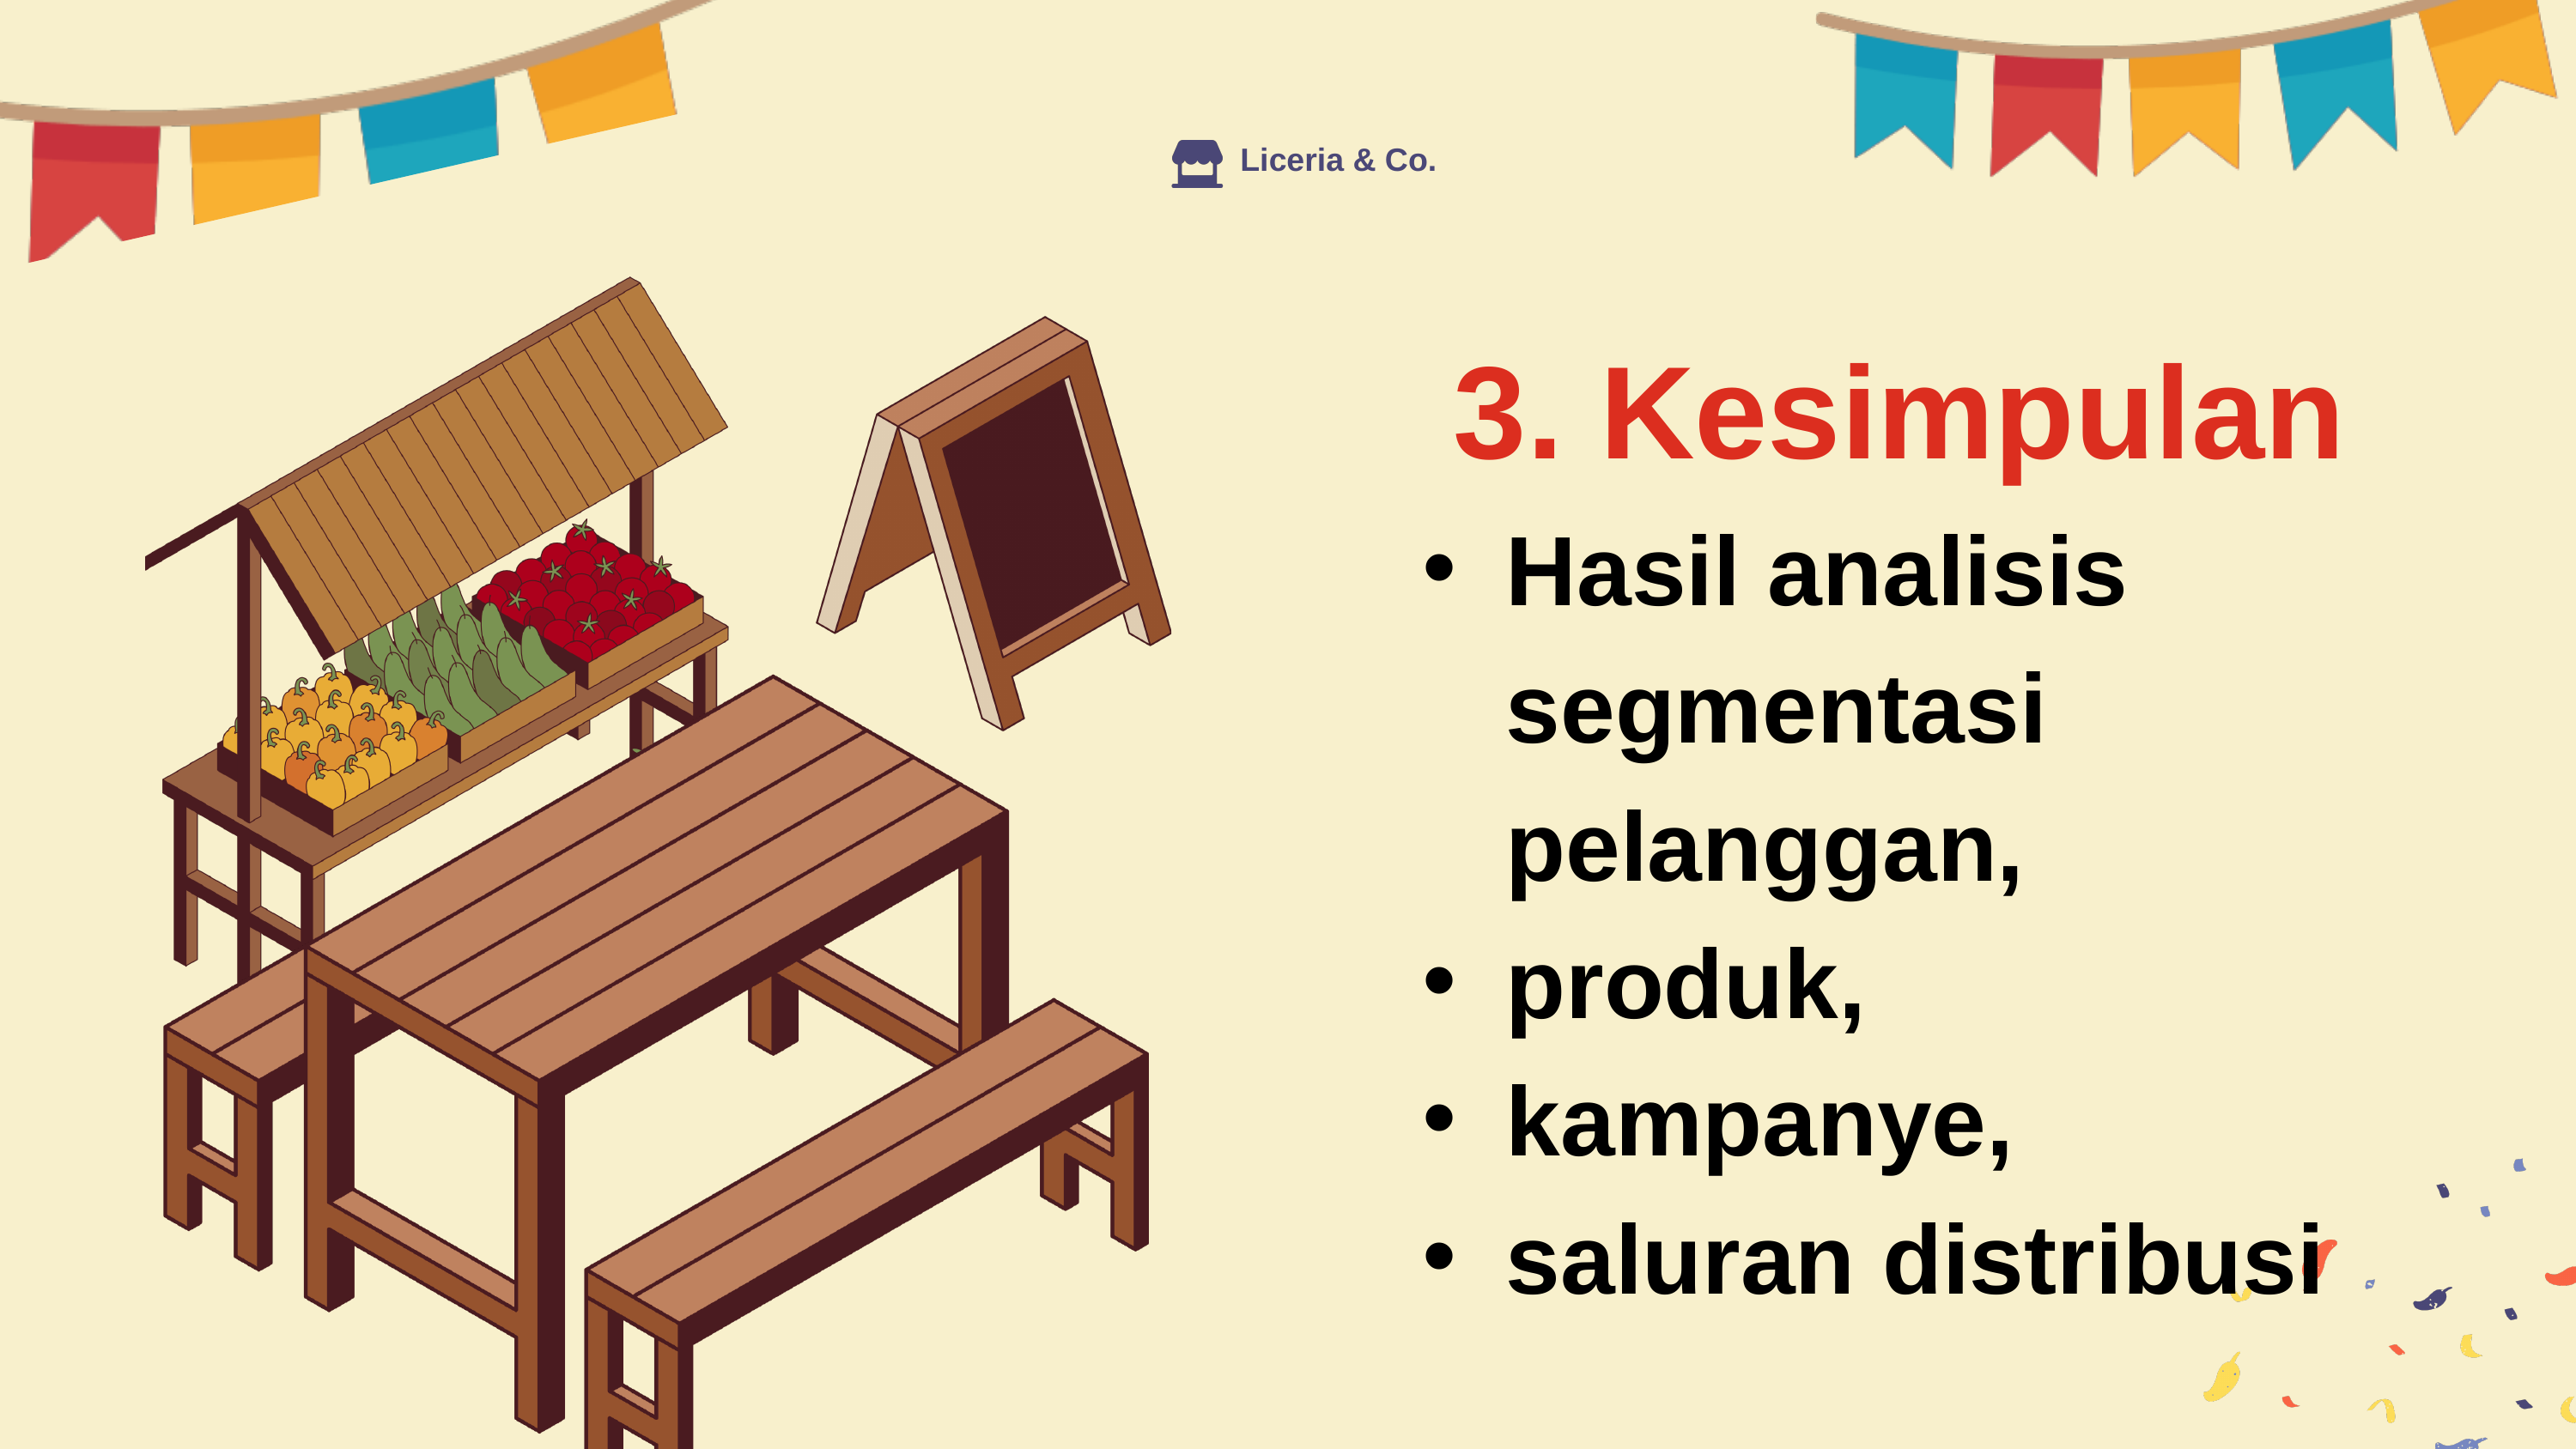

Liceria & Co.

3. Kesimpulan
Hasil analisis segmentasi pelanggan,
produk,
kampanye,
saluran distribusi